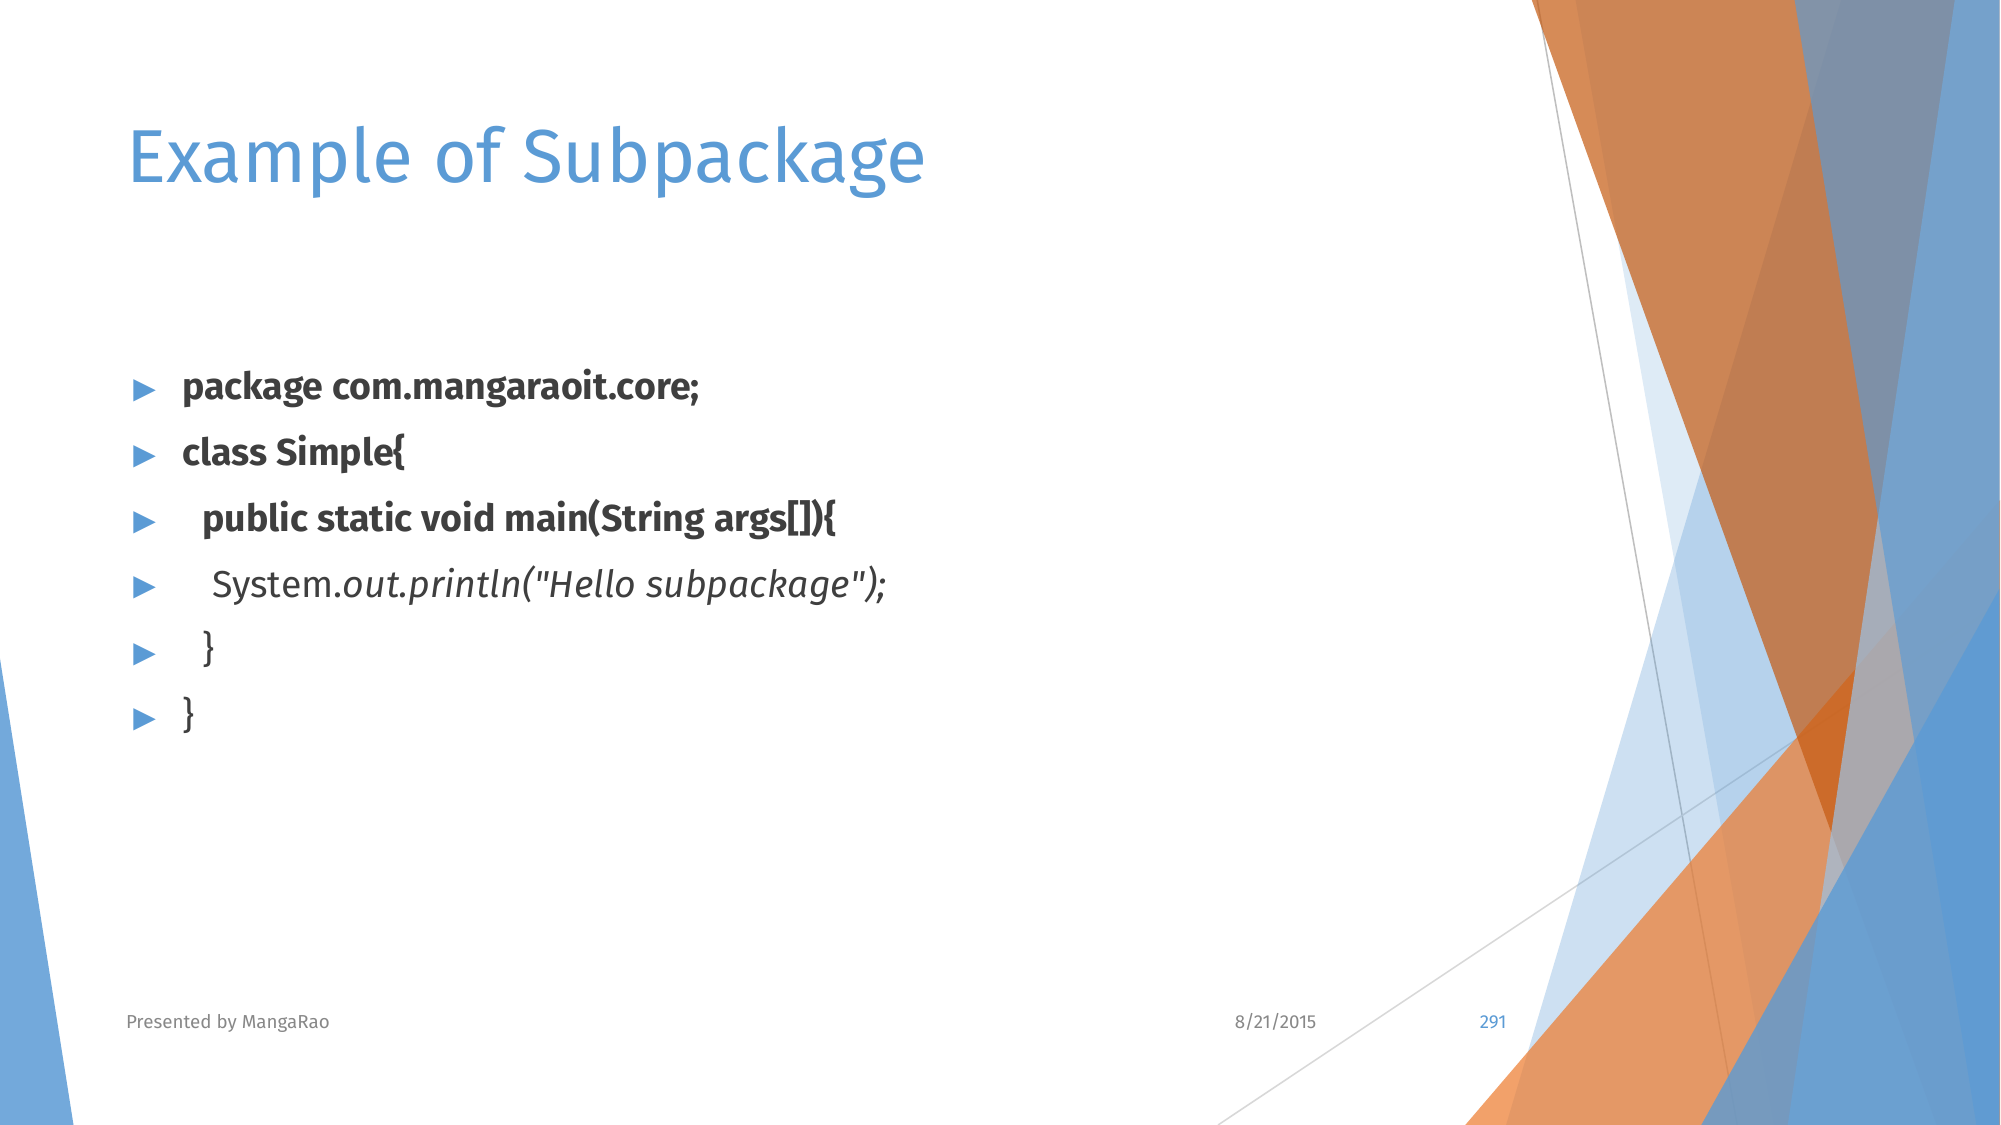

# Example of Subpackage
package com.mangaraoit.core;
class Simple{
  public static void main(String args[]){
   System.out.println("Hello subpackage");
  }
}
Presented by MangaRao
8/21/2015
291